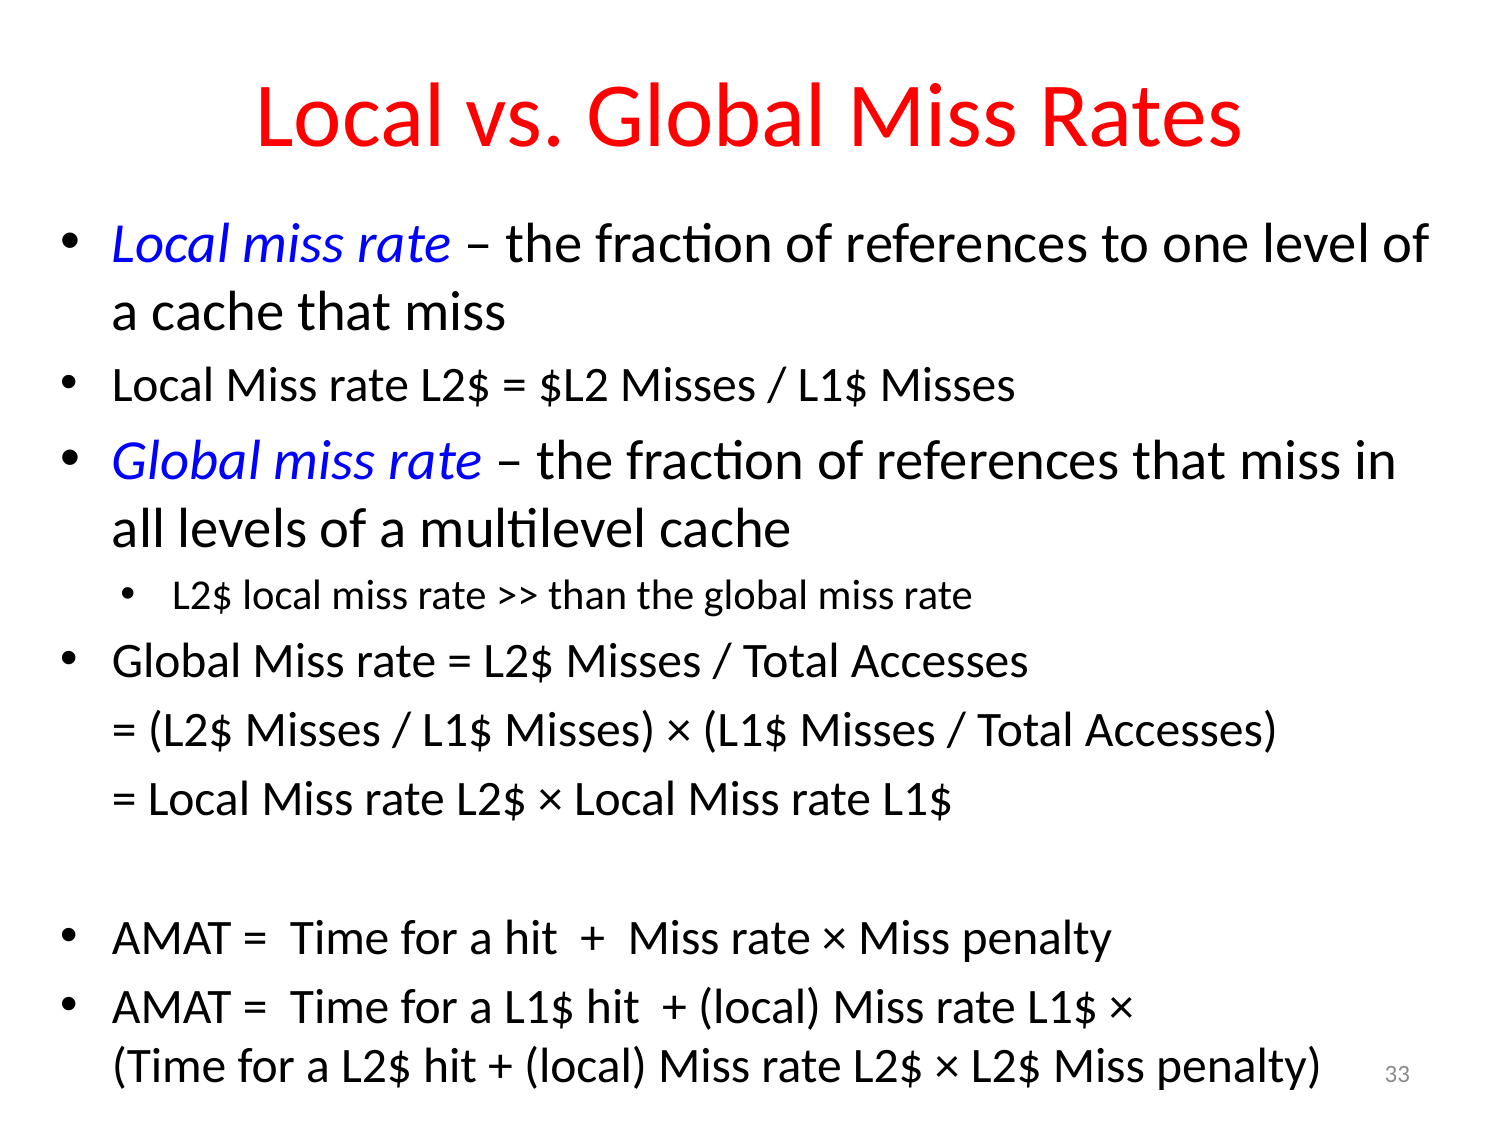

# Local vs. Global Miss Rates
Local miss rate – the fraction of references to one level of a cache that miss
Local Miss rate L2$ = $L2 Misses / L1$ Misses
Global miss rate – the fraction of references that miss in all levels of a multilevel cache
L2$ local miss rate >> than the global miss rate
Global Miss rate = L2$ Misses / Total Accesses
	= (L2$ Misses / L1$ Misses) × (L1$ Misses / Total Accesses)
	= Local Miss rate L2$ × Local Miss rate L1$

AMAT =  Time for a hit  +  Miss rate × Miss penalty
AMAT =  Time for a L1$ hit  + (local) Miss rate L1$ ×
(Time for a L2$ hit + (local) Miss rate L2$ × L2$ Miss penalty)

33